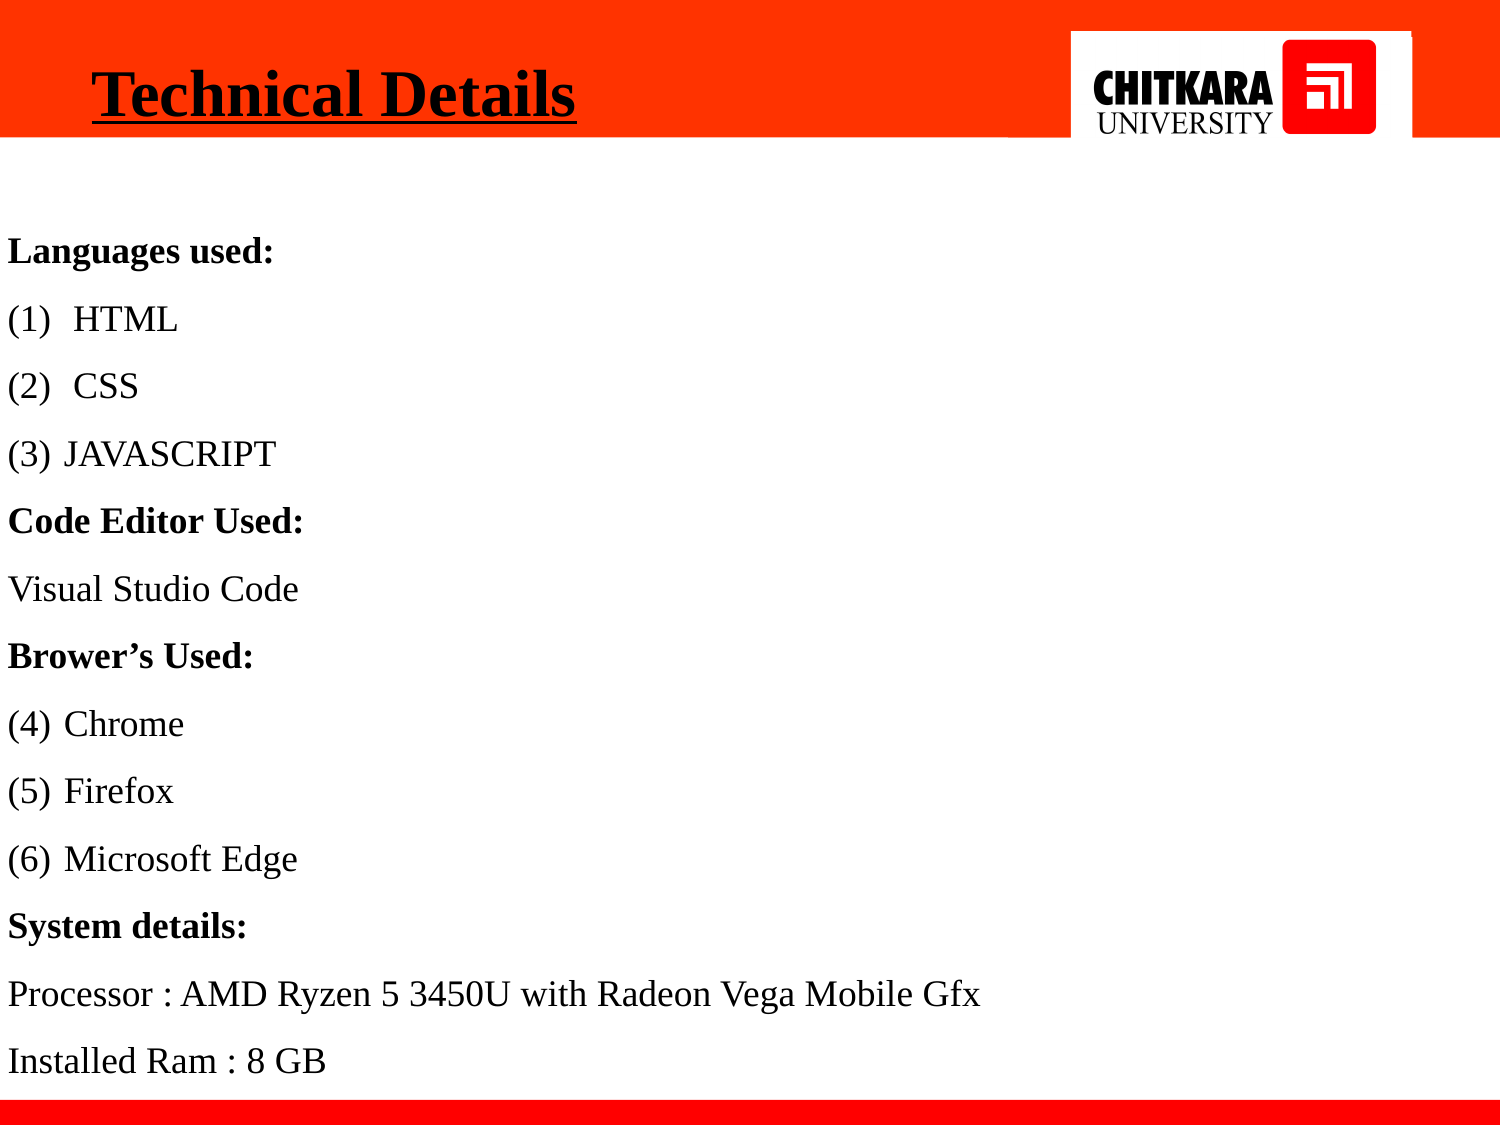

Technical Details
Languages used:
 HTML
 CSS
JAVASCRIPT
Code Editor Used:
Visual Studio Code
Brower’s Used:
Chrome
Firefox
Microsoft Edge
System details:
Processor : AMD Ryzen 5 3450U with Radeon Vega Mobile Gfx
Installed Ram : 8 GB